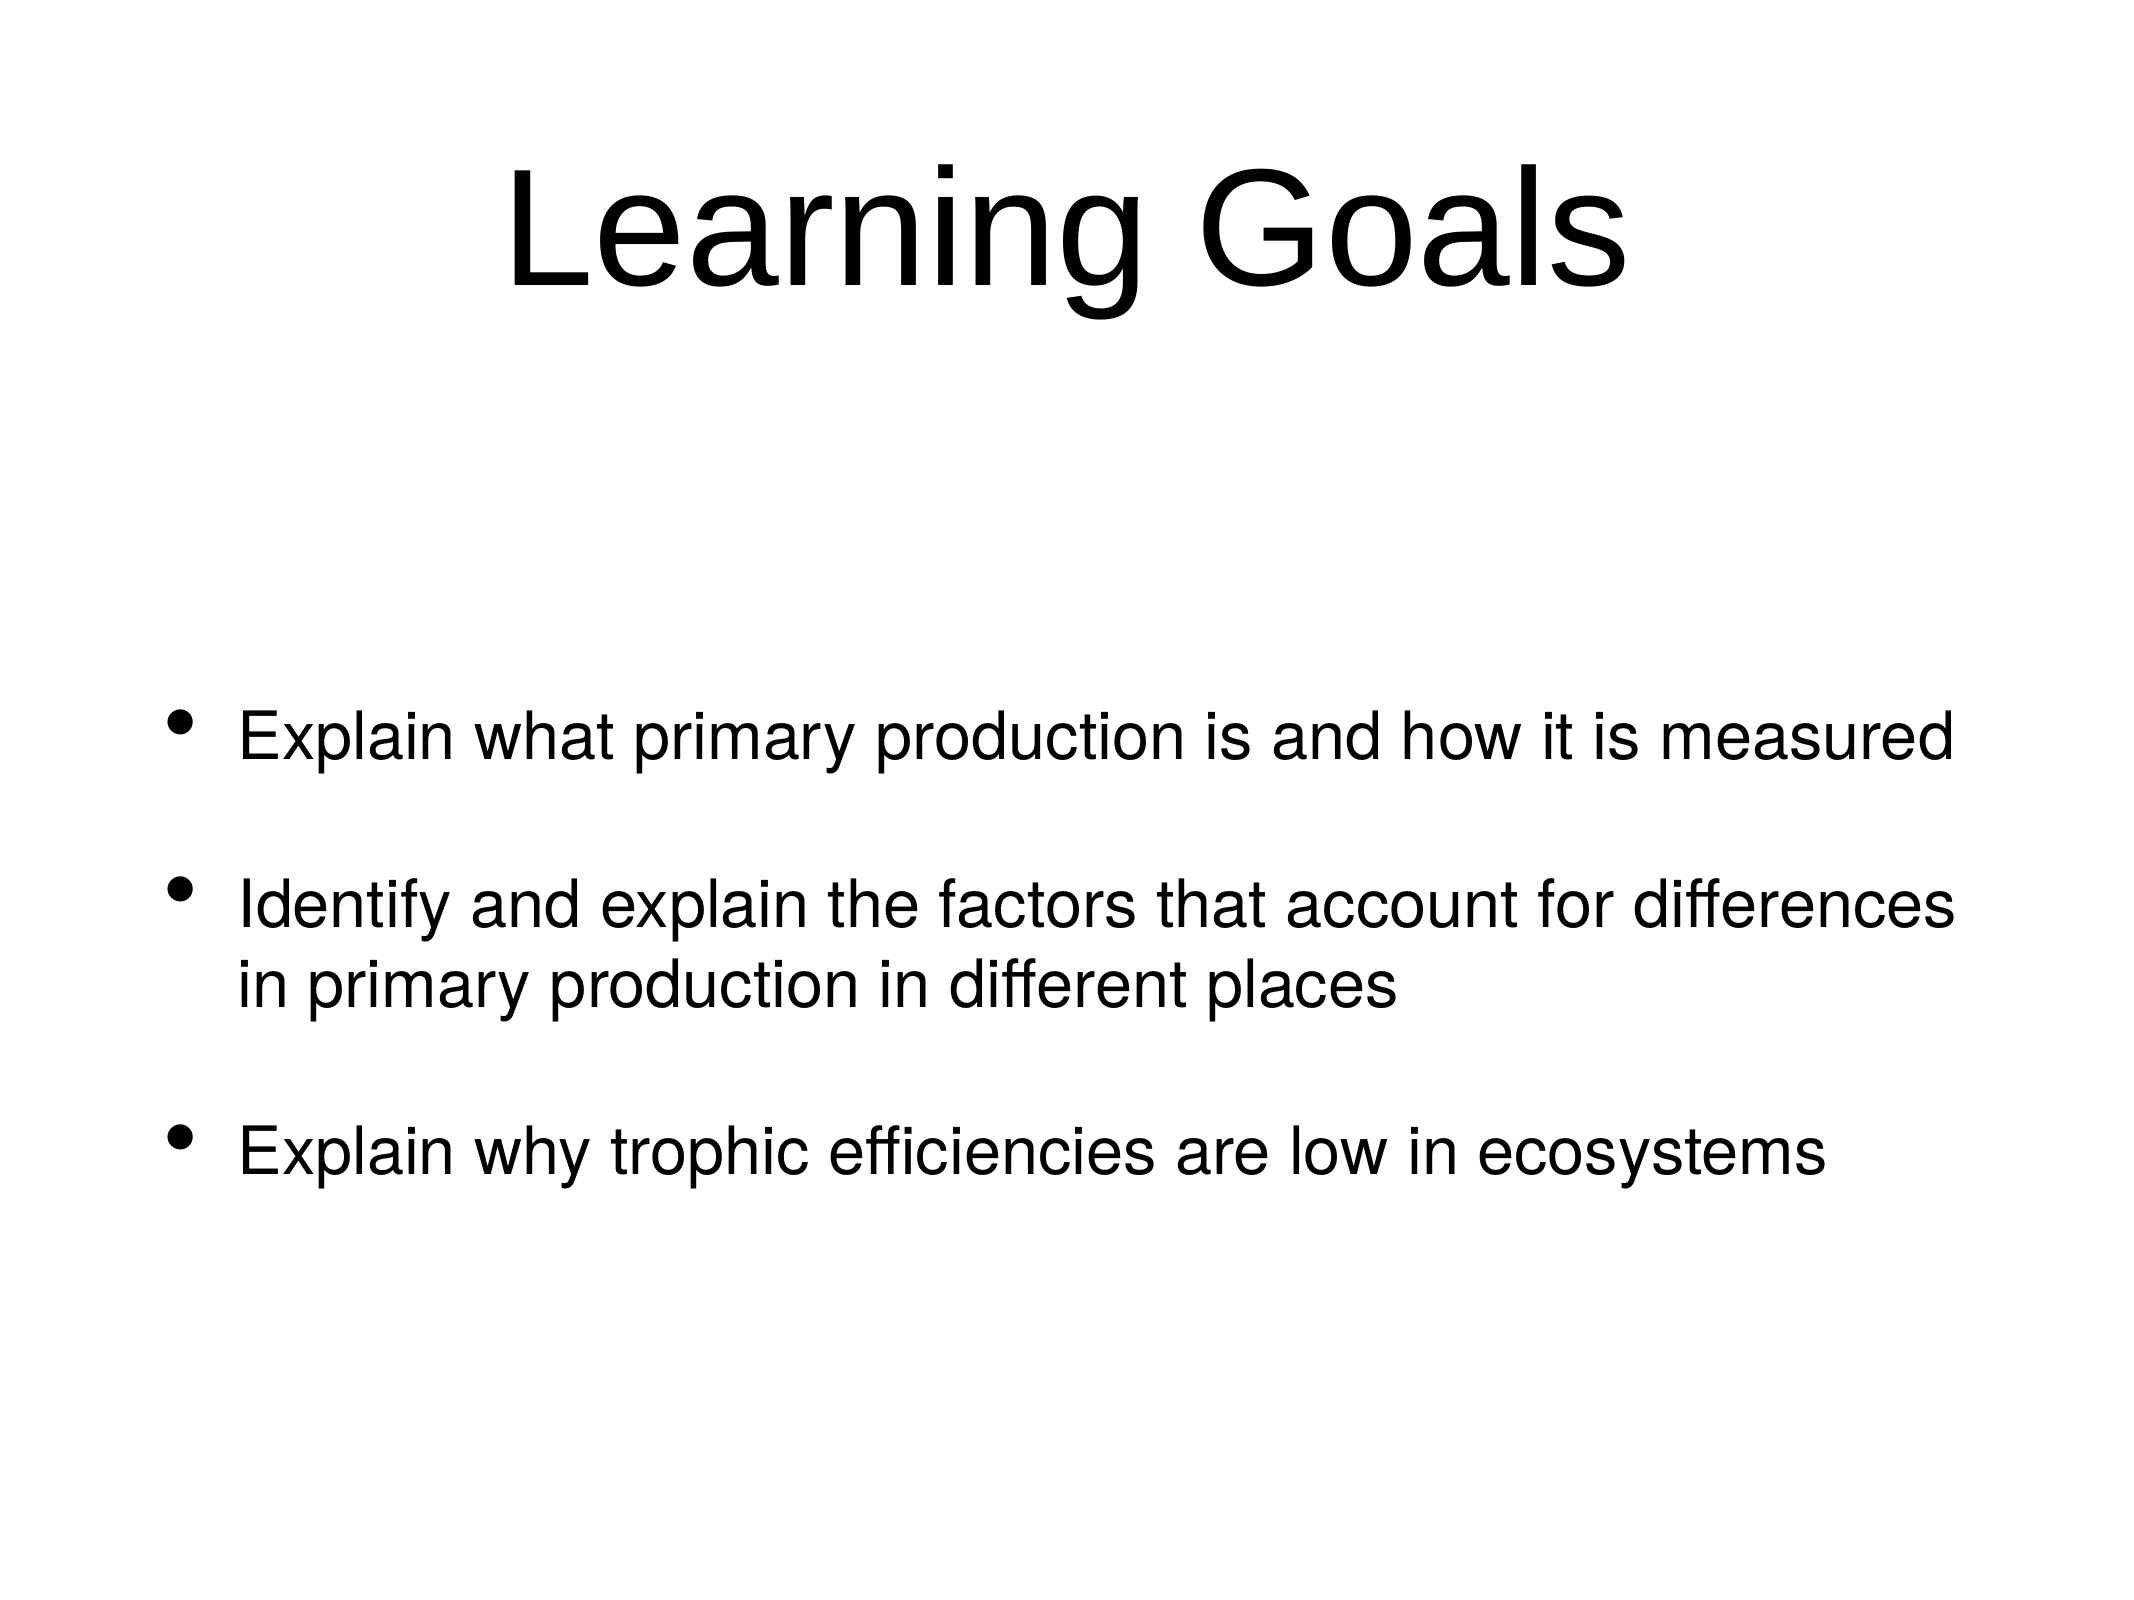

# Learning Goals
Explain what primary production is and how it is measured
Identify and explain the factors that account for differences in primary production in different places
Explain why trophic efficiencies are low in ecosystems